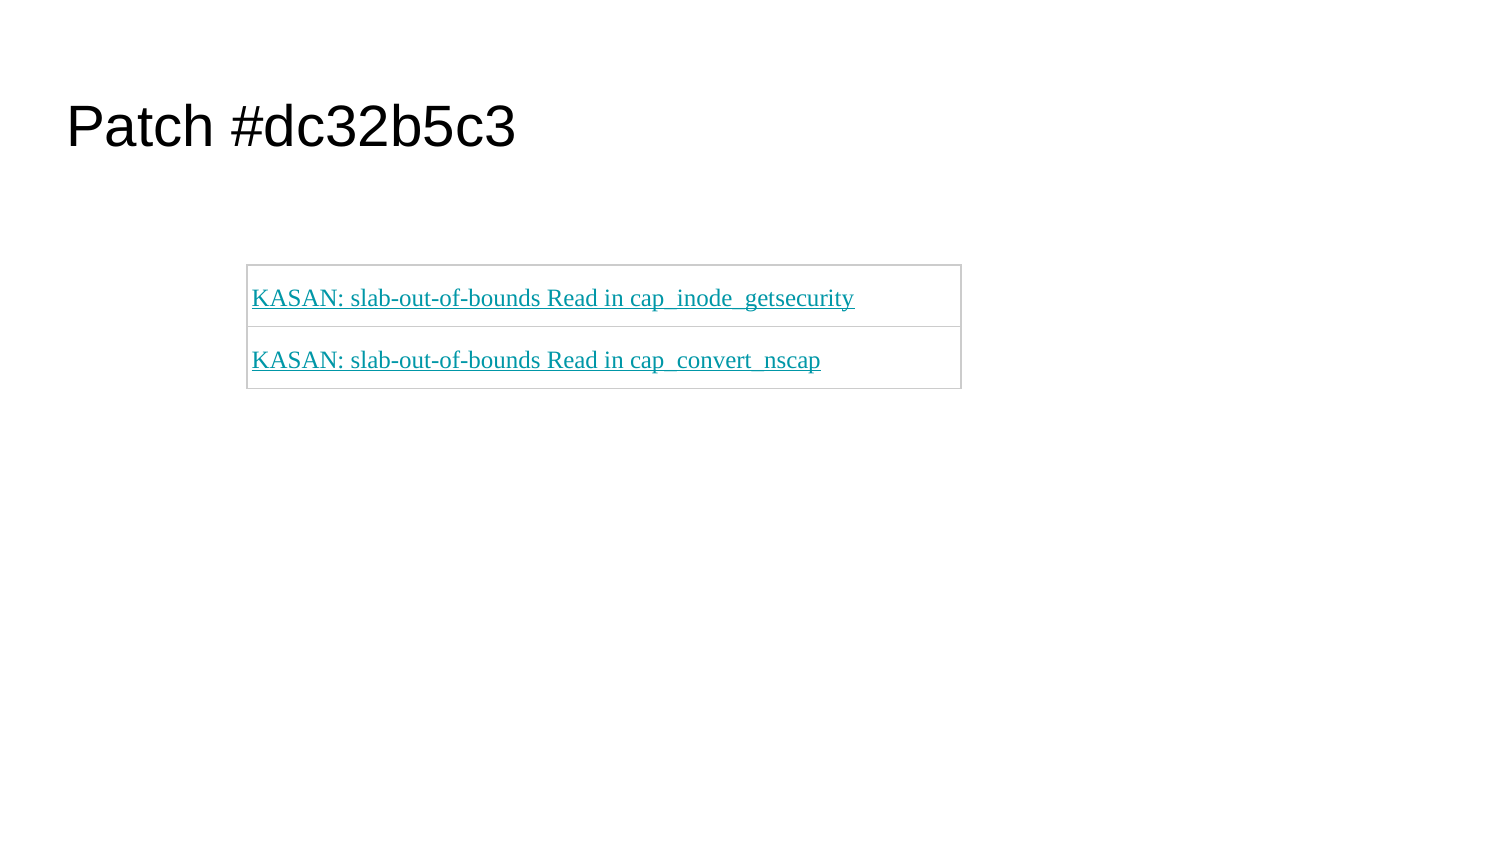

# Patch #dc32b5c3
| KASAN: slab-out-of-bounds Read in cap\_inode\_getsecurity |
| --- |
| KASAN: slab-out-of-bounds Read in cap\_convert\_nscap |